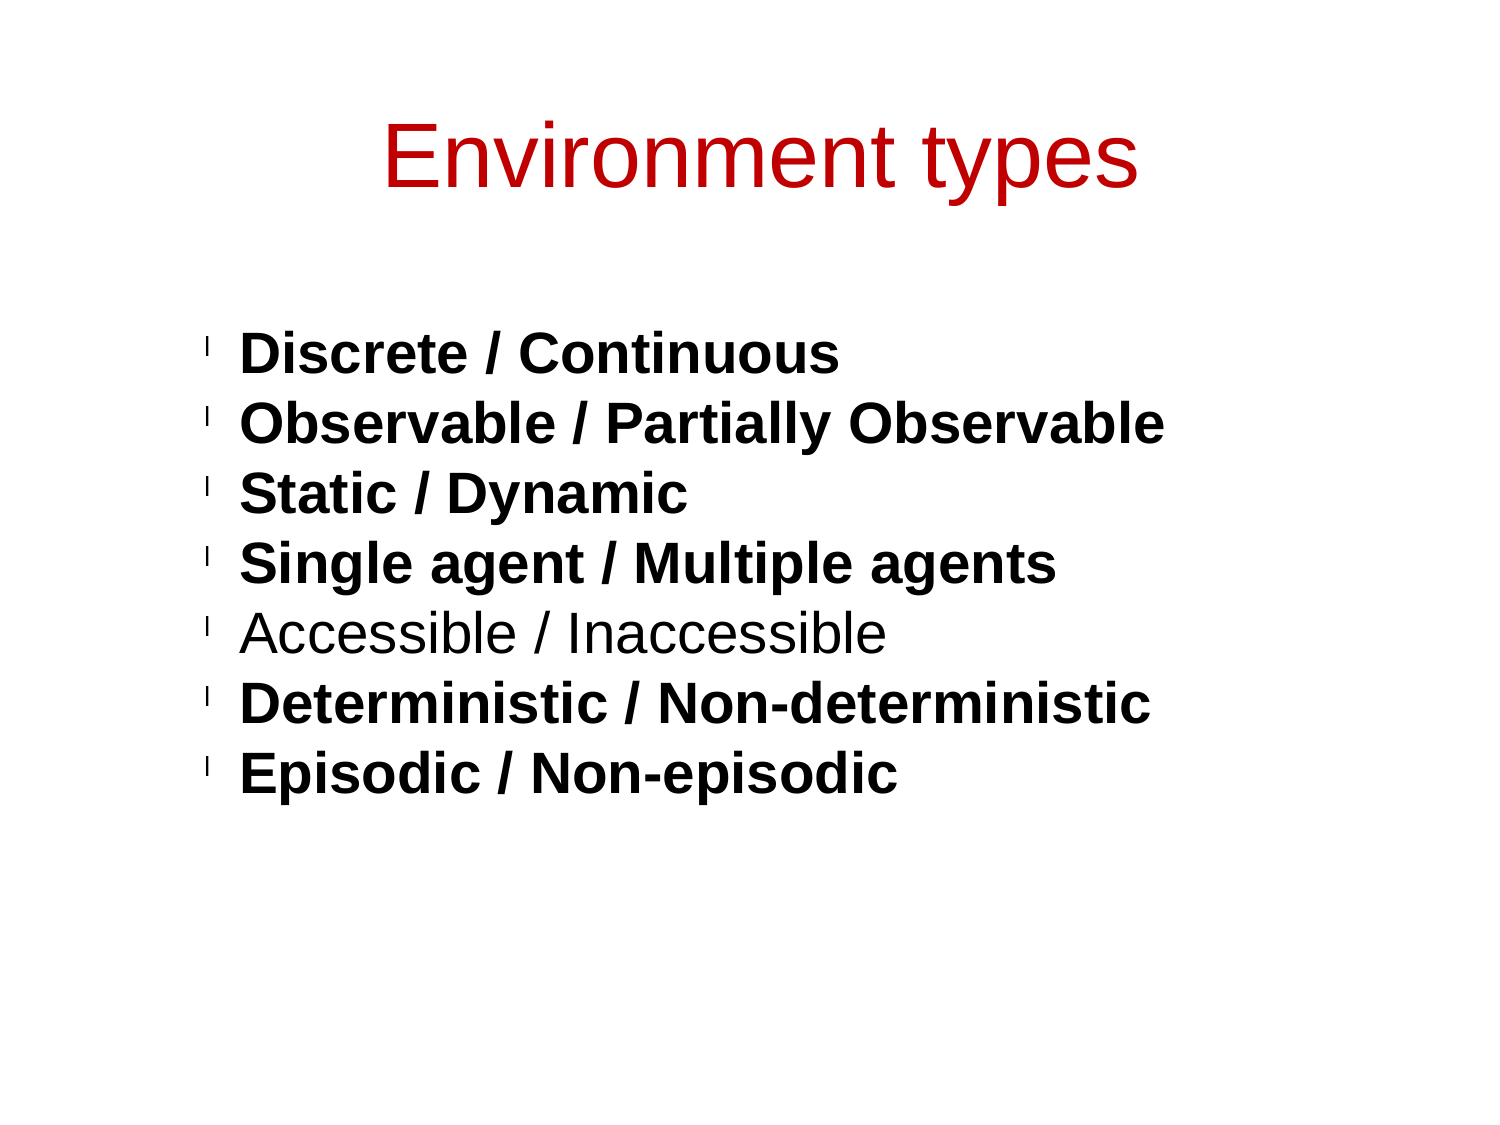

Environment types

Discrete / Continuous
Observable / Partially Observable
Static / Dynamic
Single agent / Multiple agents
Accessible / Inaccessible
Deterministic / Non-deterministic
Episodic / Non-episodic